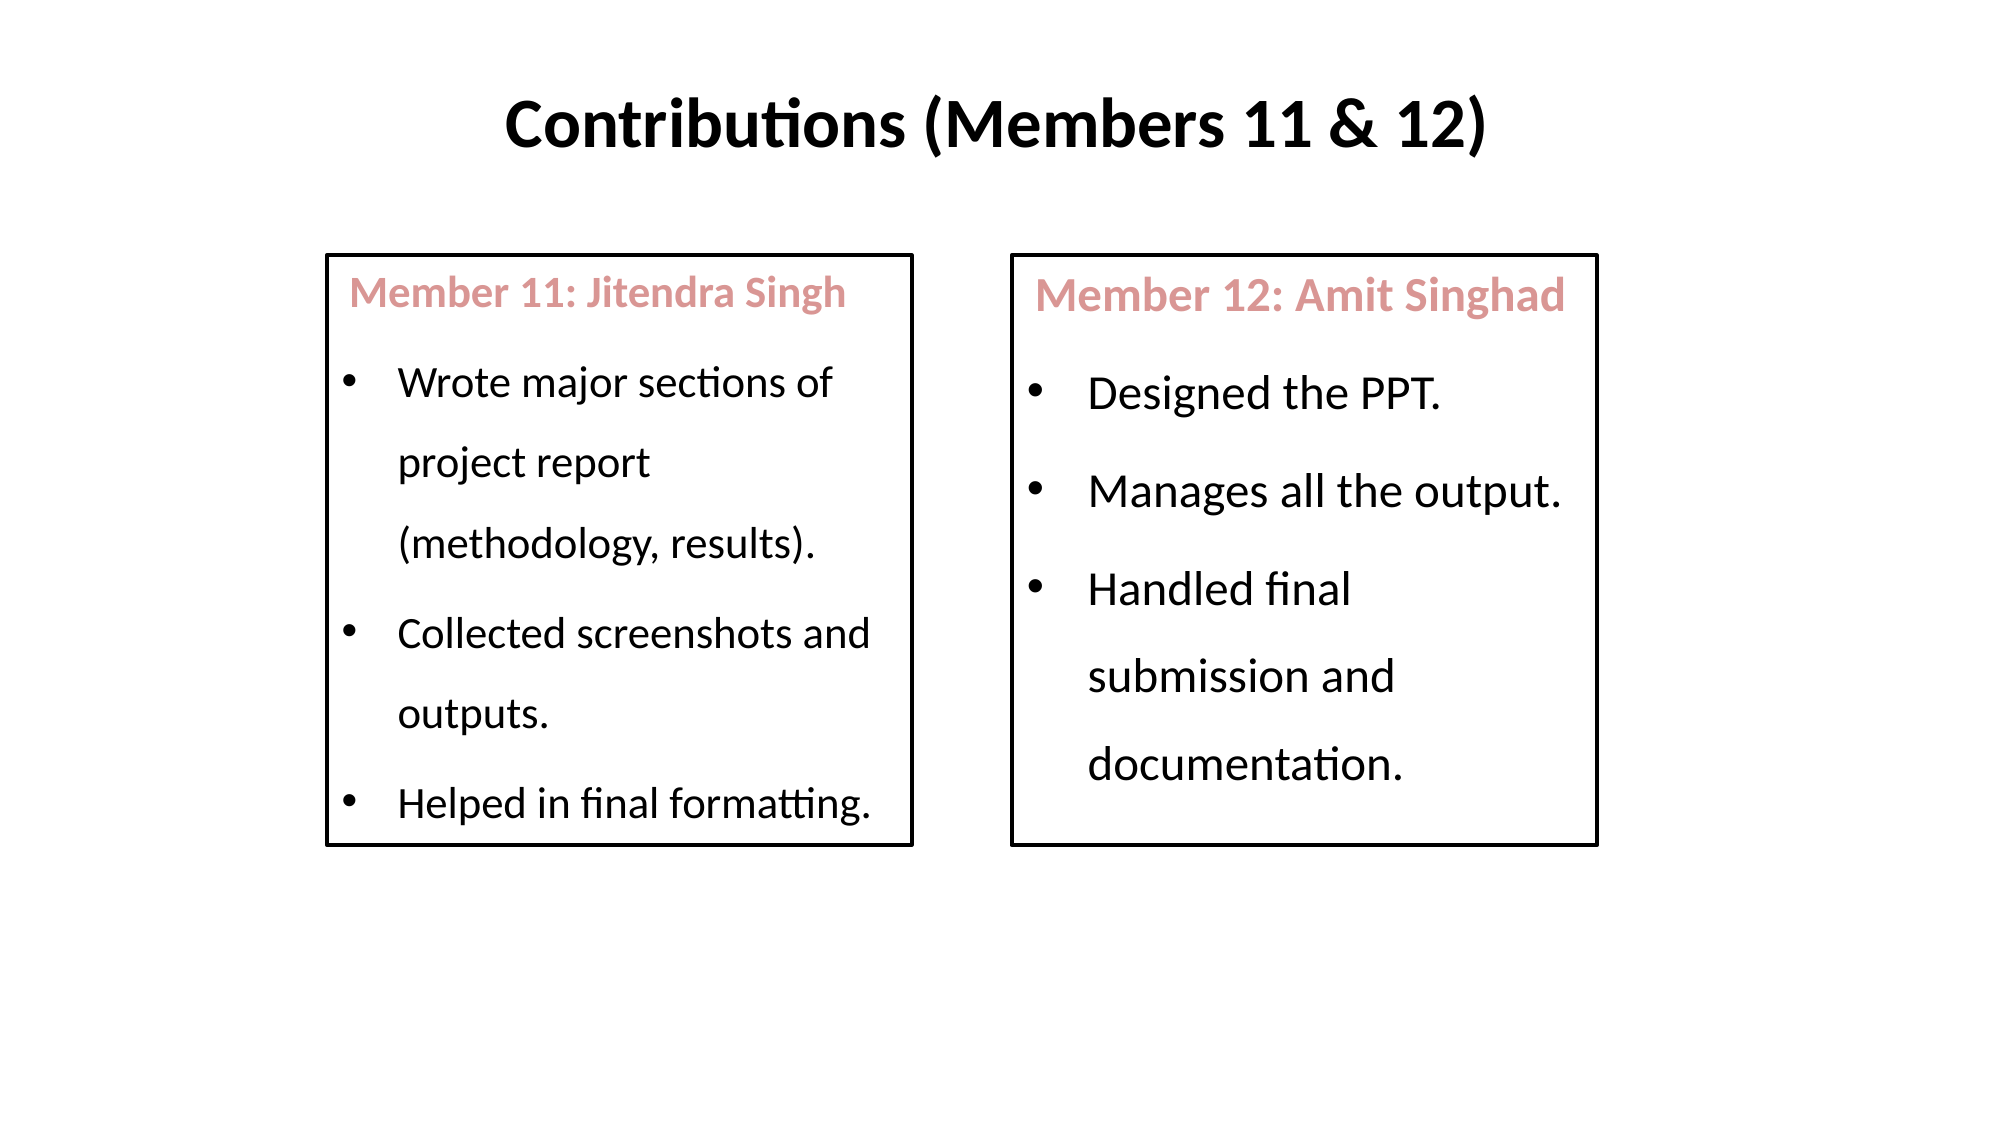

# Contributions (Members 11 & 12)
Member 11: Jitendra Singh
Wrote major sections of project report (methodology, results).
Collected screenshots and outputs.
Helped in final formatting.

Member 12: Amit Singhad
Designed the PPT.
Manages all the output.
Handled final submission and documentation.